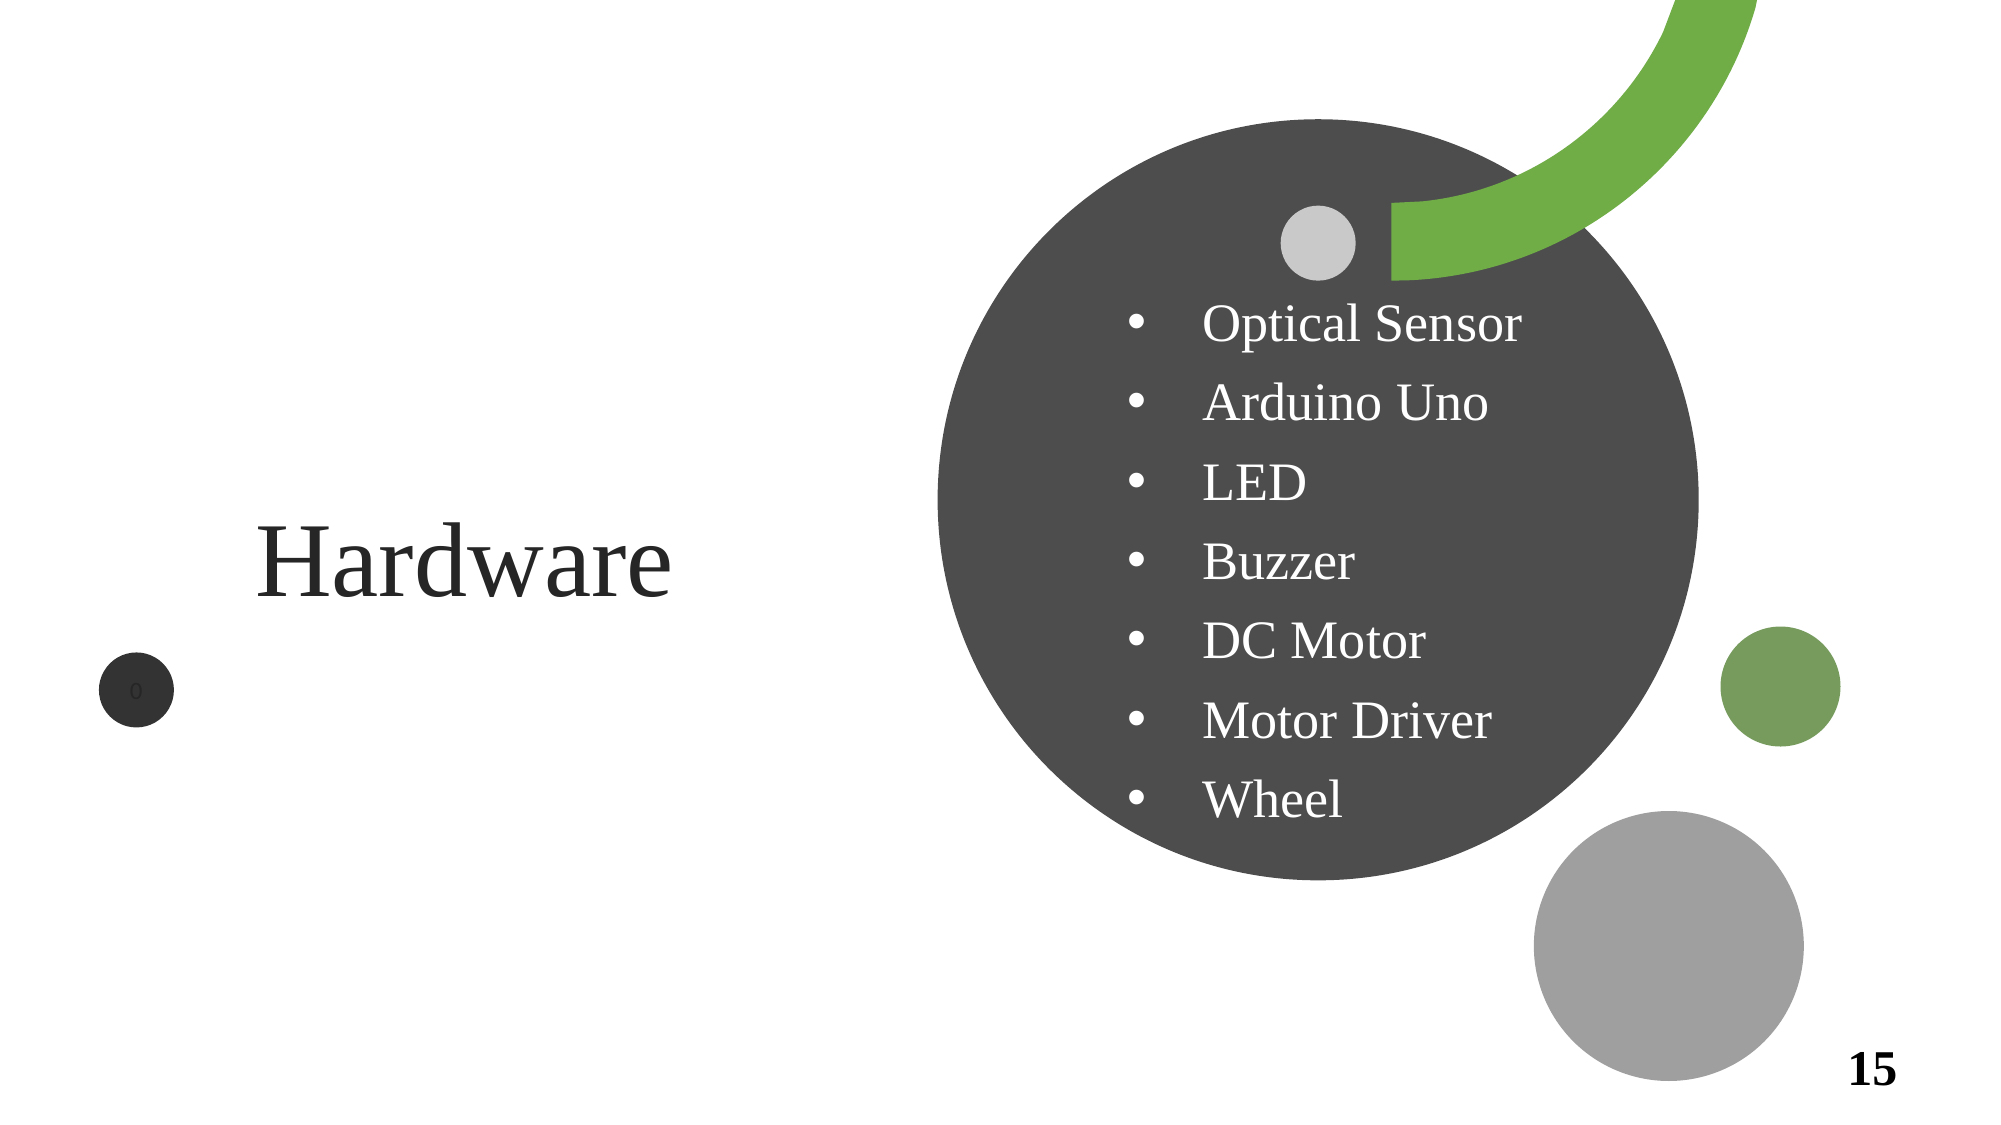

# Hardware

Optical Sensor
Arduino Uno
LED
Buzzer
DC Motor
Motor Driver
Wheel

0

15